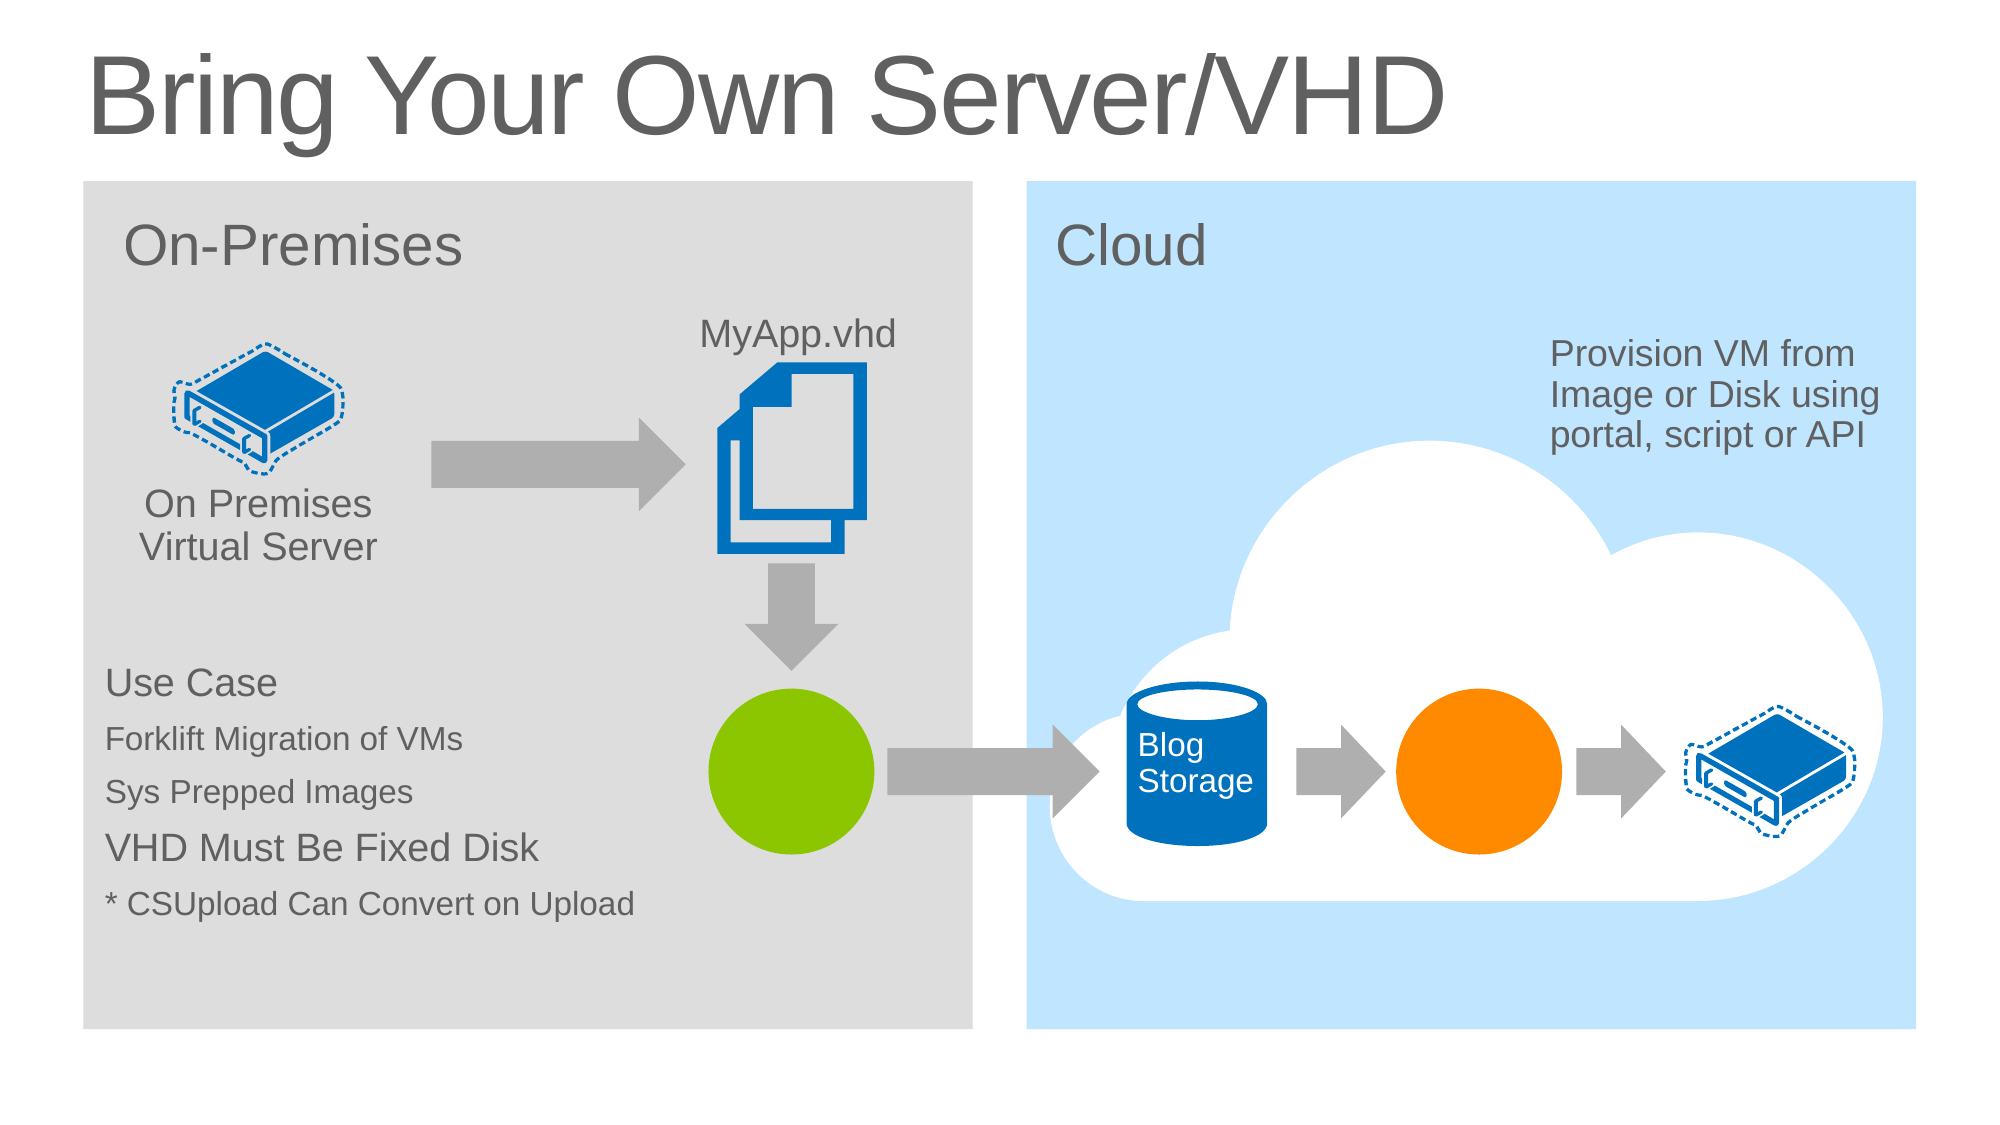

# Bring Your Own Server/VHD

On-Premises
Cloud

Blog
Storage
MyApp.vhd

Upload VHD

Provision VM from Image or Disk using portal, script or API
Create Disk or
Image

On Premises Virtual Server
Use Case
Forklift Migration of VMs
Sys Prepped Images
VHD Must Be Fixed Disk
* CSUpload Can Convert on Upload